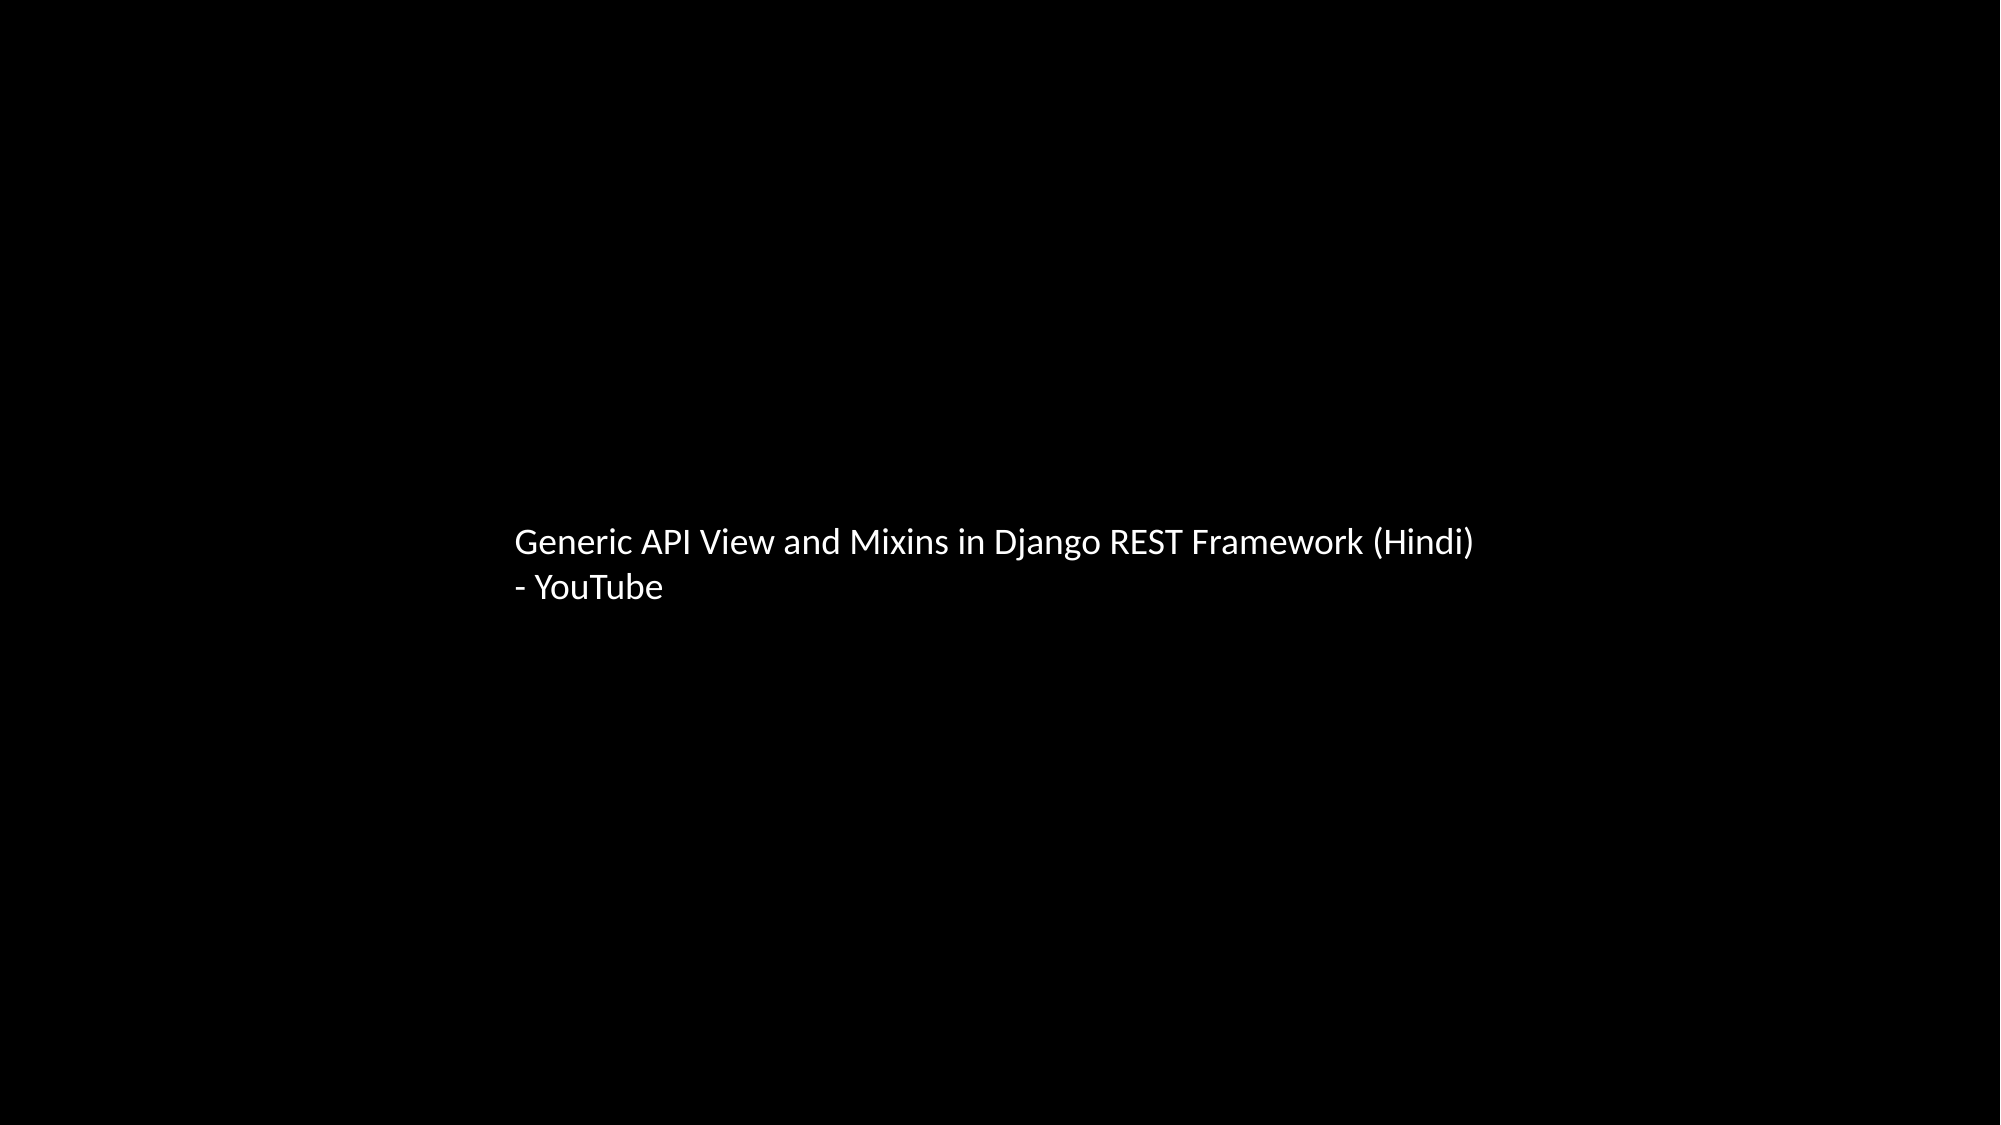

Generic API View and Mixins in Django REST Framework (Hindi) - YouTube